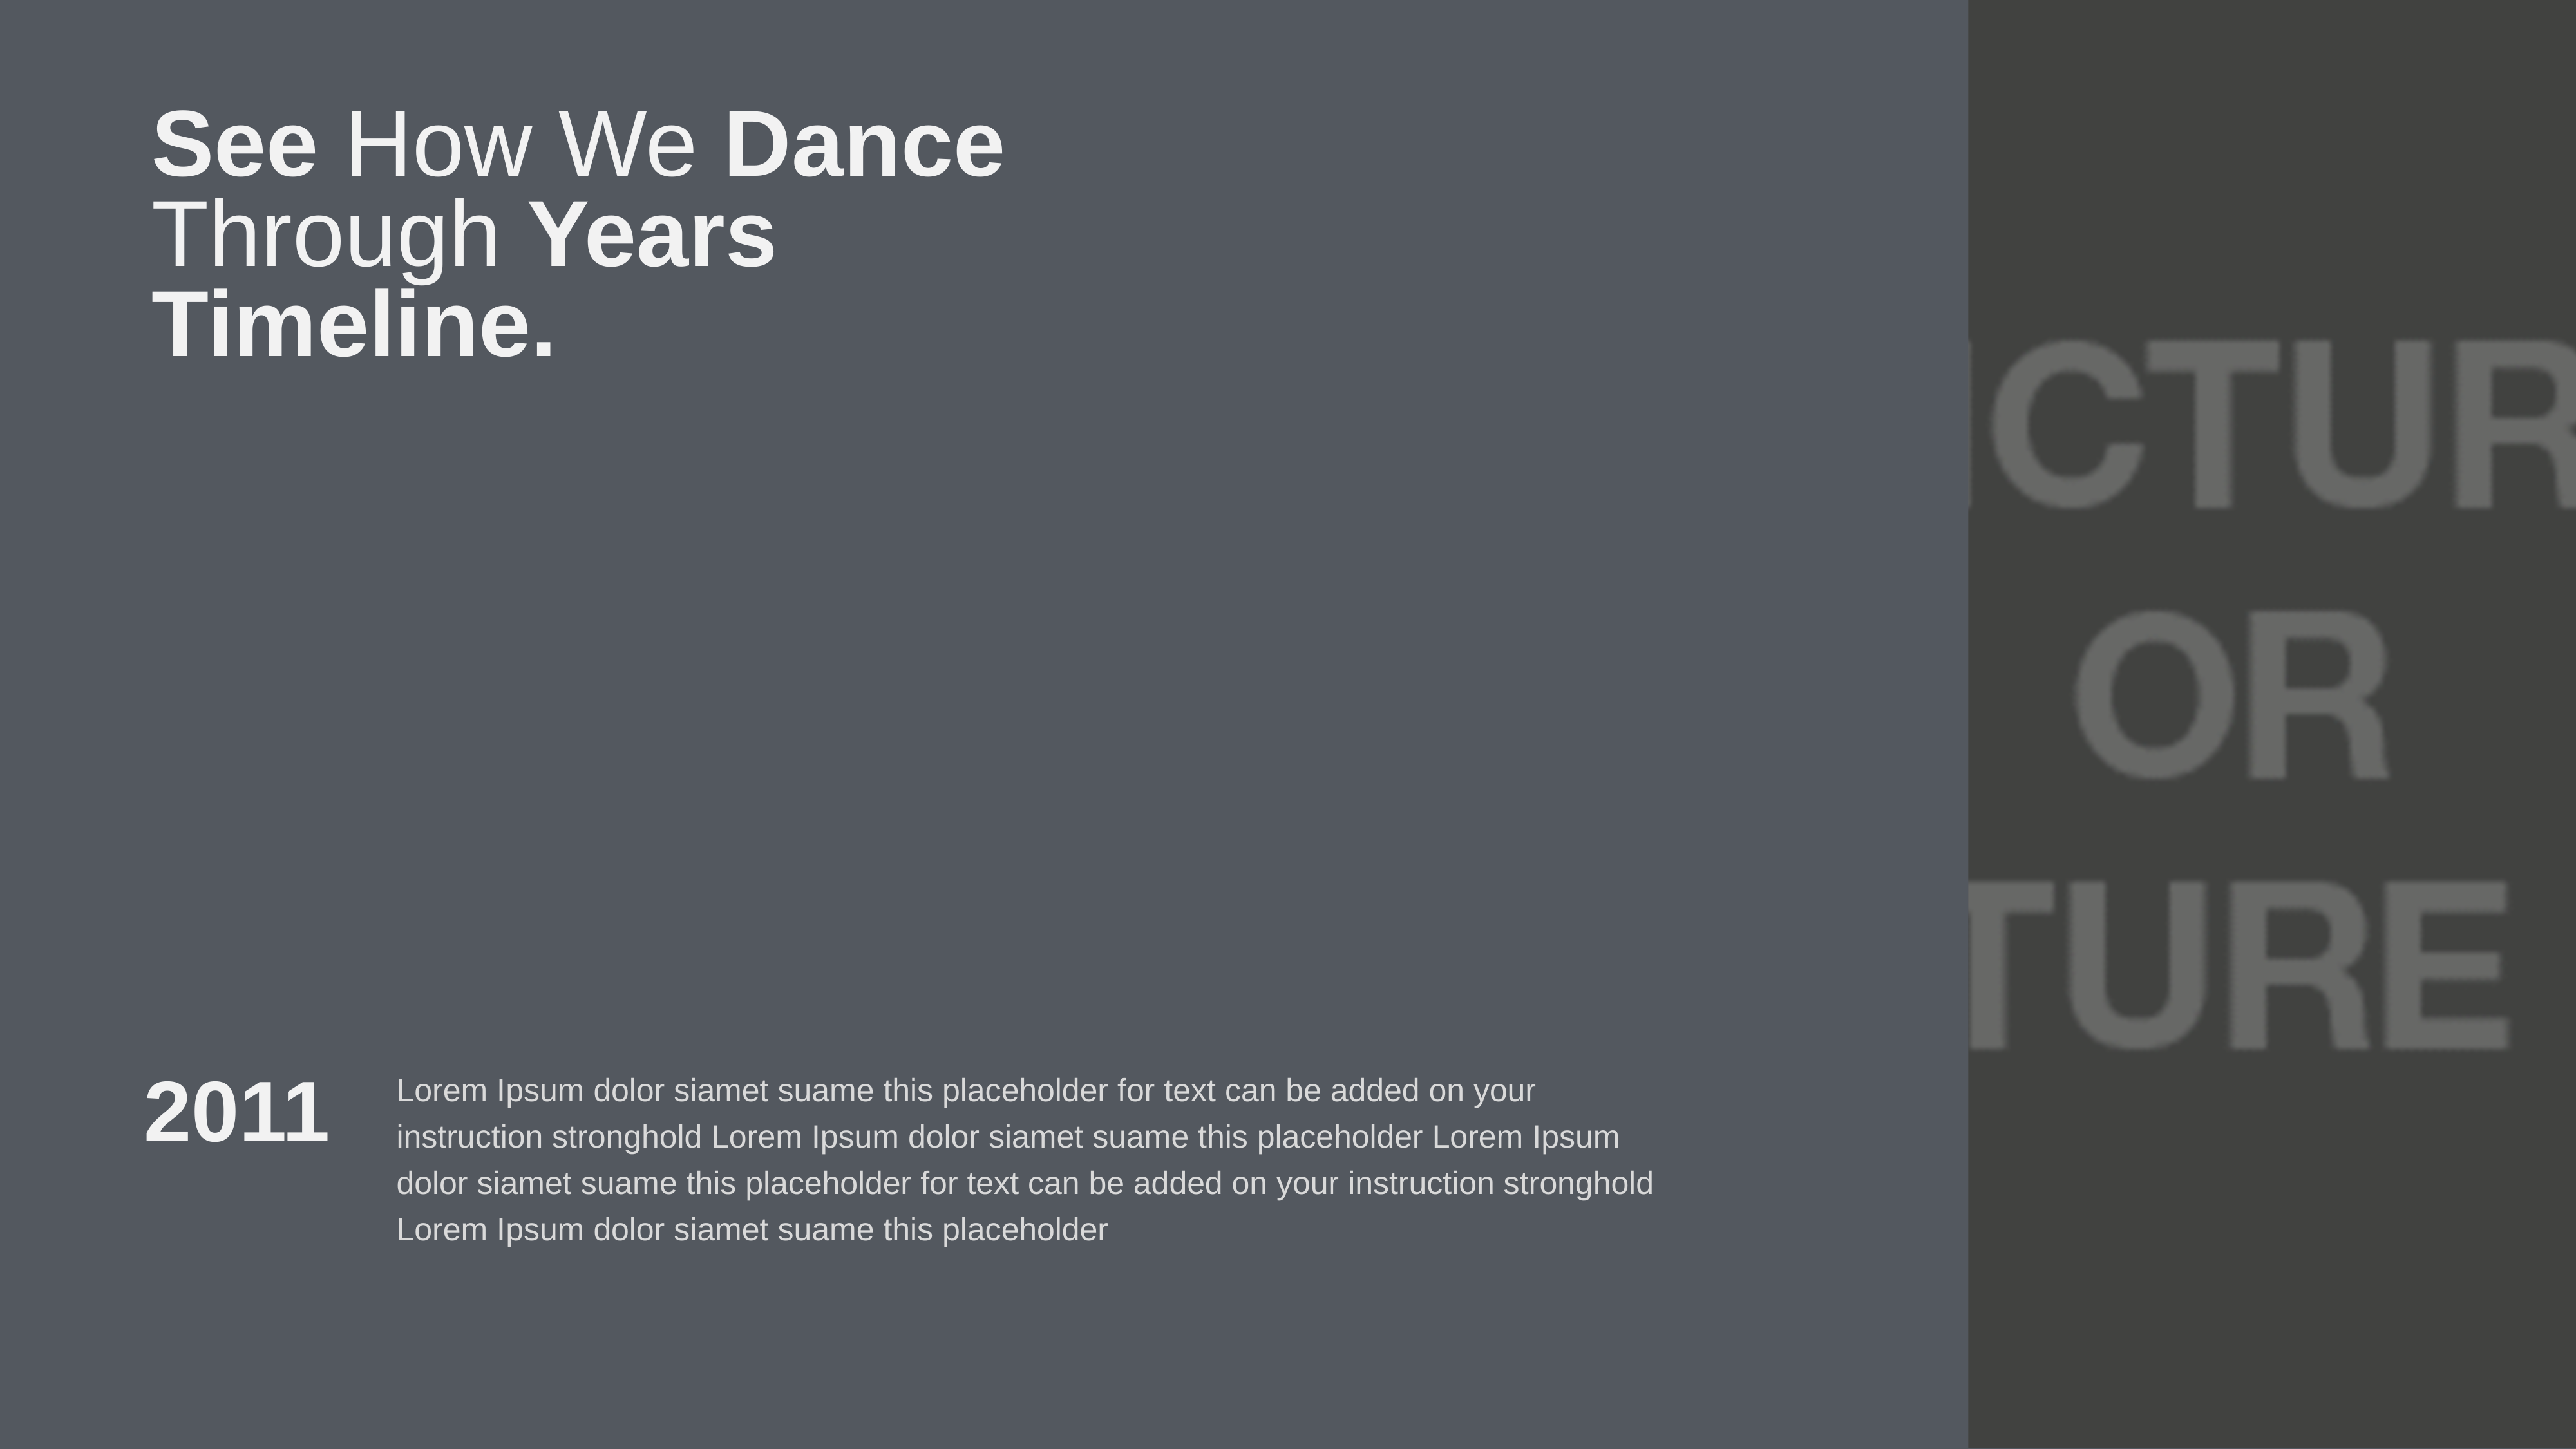

See How We Dance
Through Years Timeline.

2011
Lorem Ipsum dolor siamet suame this placeholder for text can be added on your instruction stronghold Lorem Ipsum dolor siamet suame this placeholder Lorem Ipsum dolor siamet suame this placeholder for text can be added on your instruction stronghold Lorem Ipsum dolor siamet suame this placeholder